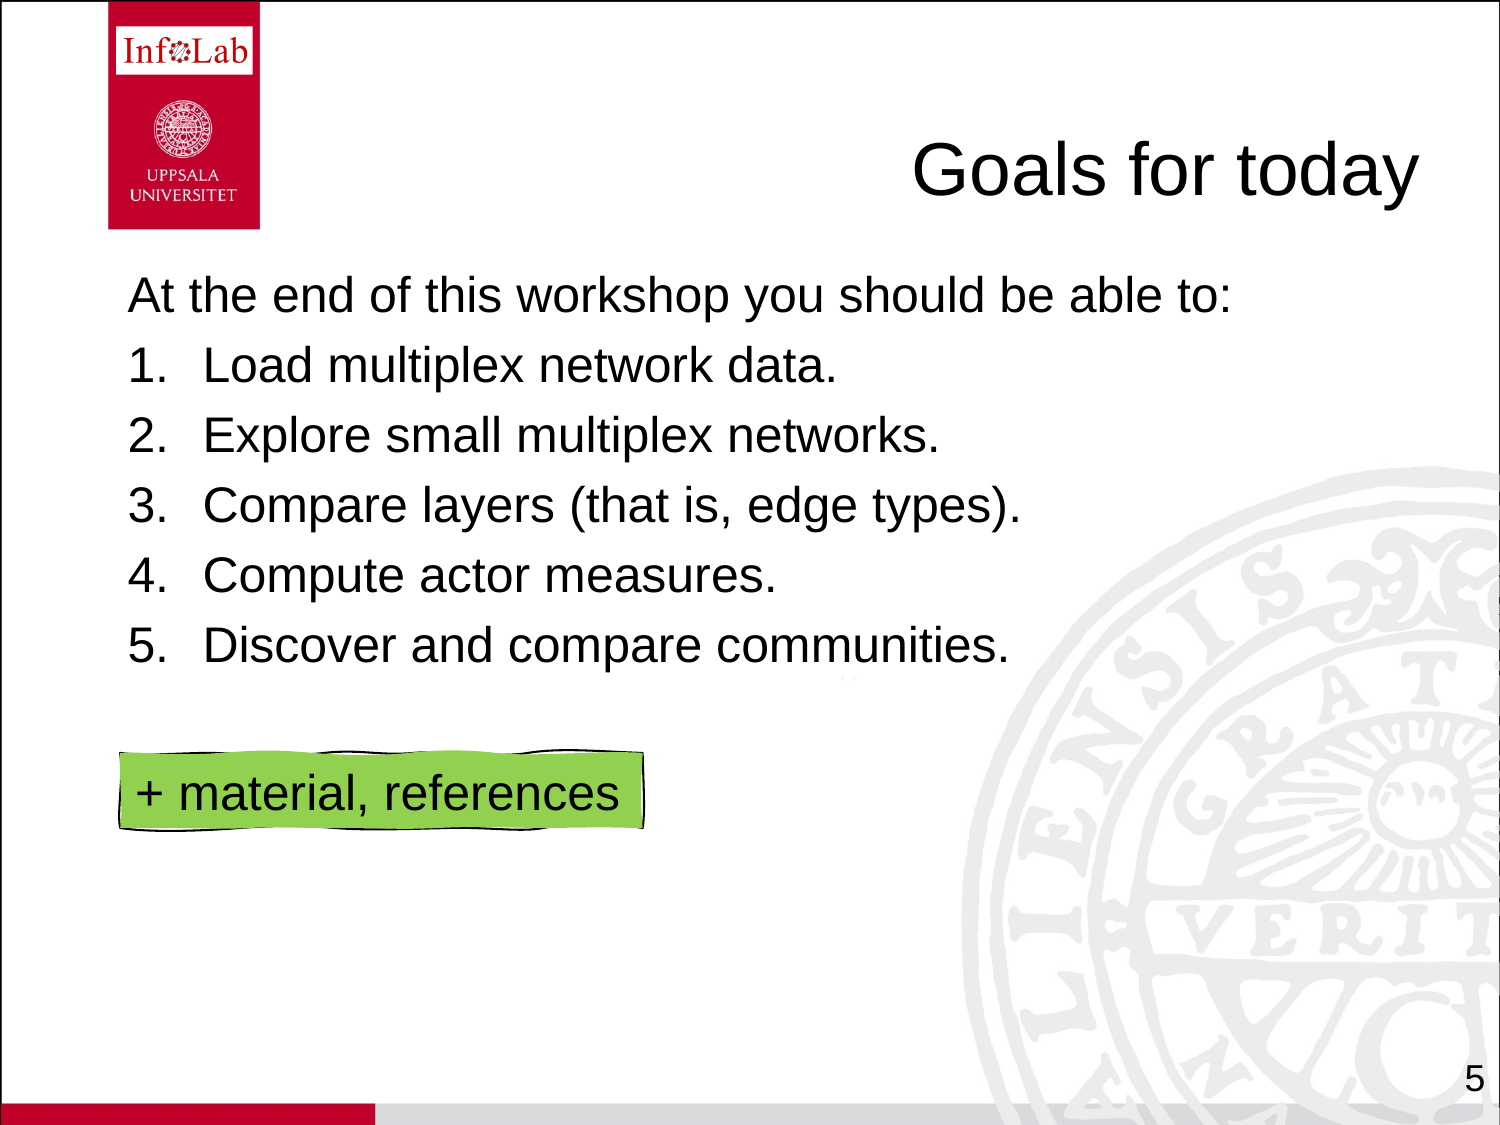

# Goals for today
At the end of this workshop you should be able to:
Load multiplex network data.
Explore small multiplex networks.
Compare layers (that is, edge types).
Compute actor measures.
Discover and compare communities.

+ material, references